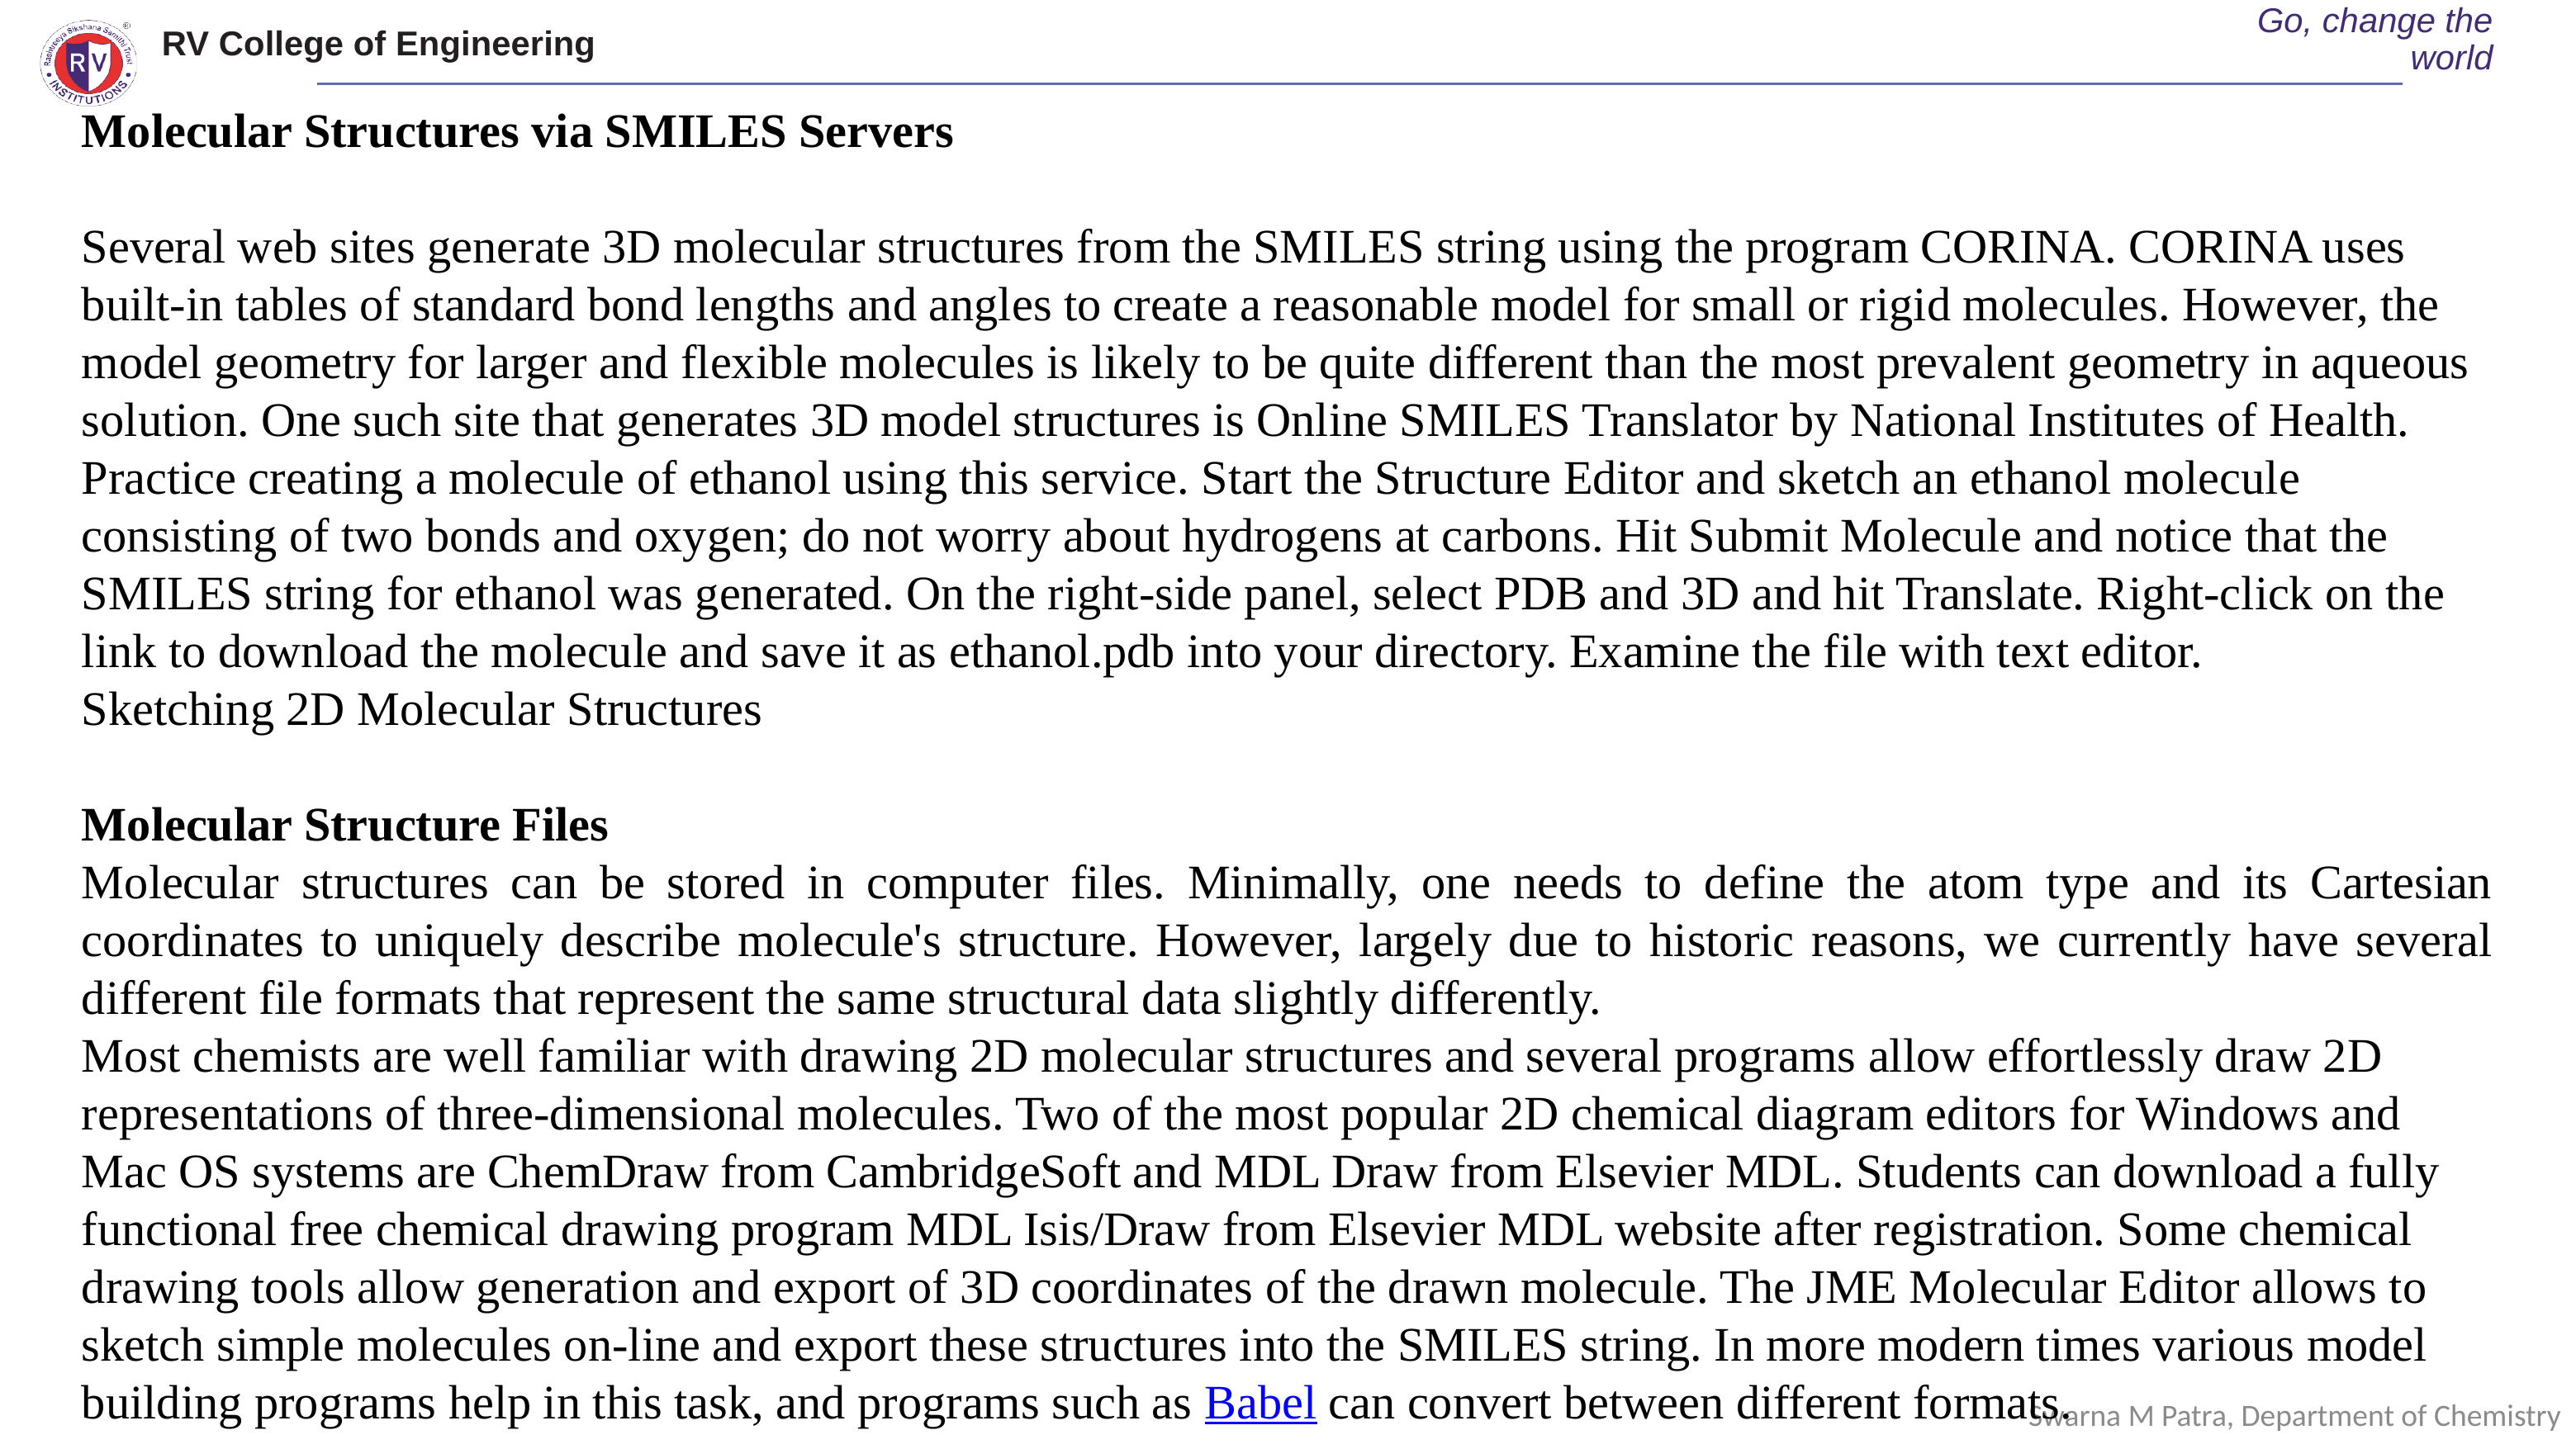

Molecular Structures via SMILES Servers

Several web sites generate 3D molecular structures from the SMILES string using the program CORINA. CORINA uses built-in tables of standard bond lengths and angles to create a reasonable model for small or rigid molecules. However, the model geometry for larger and flexible molecules is likely to be quite different than the most prevalent geometry in aqueous solution. One such site that generates 3D model structures is Online SMILES Translator by National Institutes of Health. Practice creating a molecule of ethanol using this service. Start the Structure Editor and sketch an ethanol molecule consisting of two bonds and oxygen; do not worry about hydrogens at carbons. Hit Submit Molecule and notice that the SMILES string for ethanol was generated. On the right-side panel, select PDB and 3D and hit Translate. Right-click on the link to download the molecule and save it as ethanol.pdb into your directory. Examine the file with text editor.
Sketching 2D Molecular Structures

Molecular Structure Files
Molecular structures can be stored in computer files. Minimally, one needs to define the atom type and its Cartesian coordinates to uniquely describe molecule's structure. However, largely due to historic reasons, we currently have several different file formats that represent the same structural data slightly differently.
Most chemists are well familiar with drawing 2D molecular structures and several programs allow effortlessly draw 2D representations of three-dimensional molecules. Two of the most popular 2D chemical diagram editors for Windows and Mac OS systems are ChemDraw from CambridgeSoft and MDL Draw from Elsevier MDL. Students can download a fully functional free chemical drawing program MDL Isis/Draw from Elsevier MDL website after registration. Some chemical drawing tools allow generation and export of 3D coordinates of the drawn molecule. The JME Molecular Editor allows to sketch simple molecules on-line and export these structures into the SMILES string. In more modern times various model building programs help in this task, and programs such as Babel can convert between different formats.